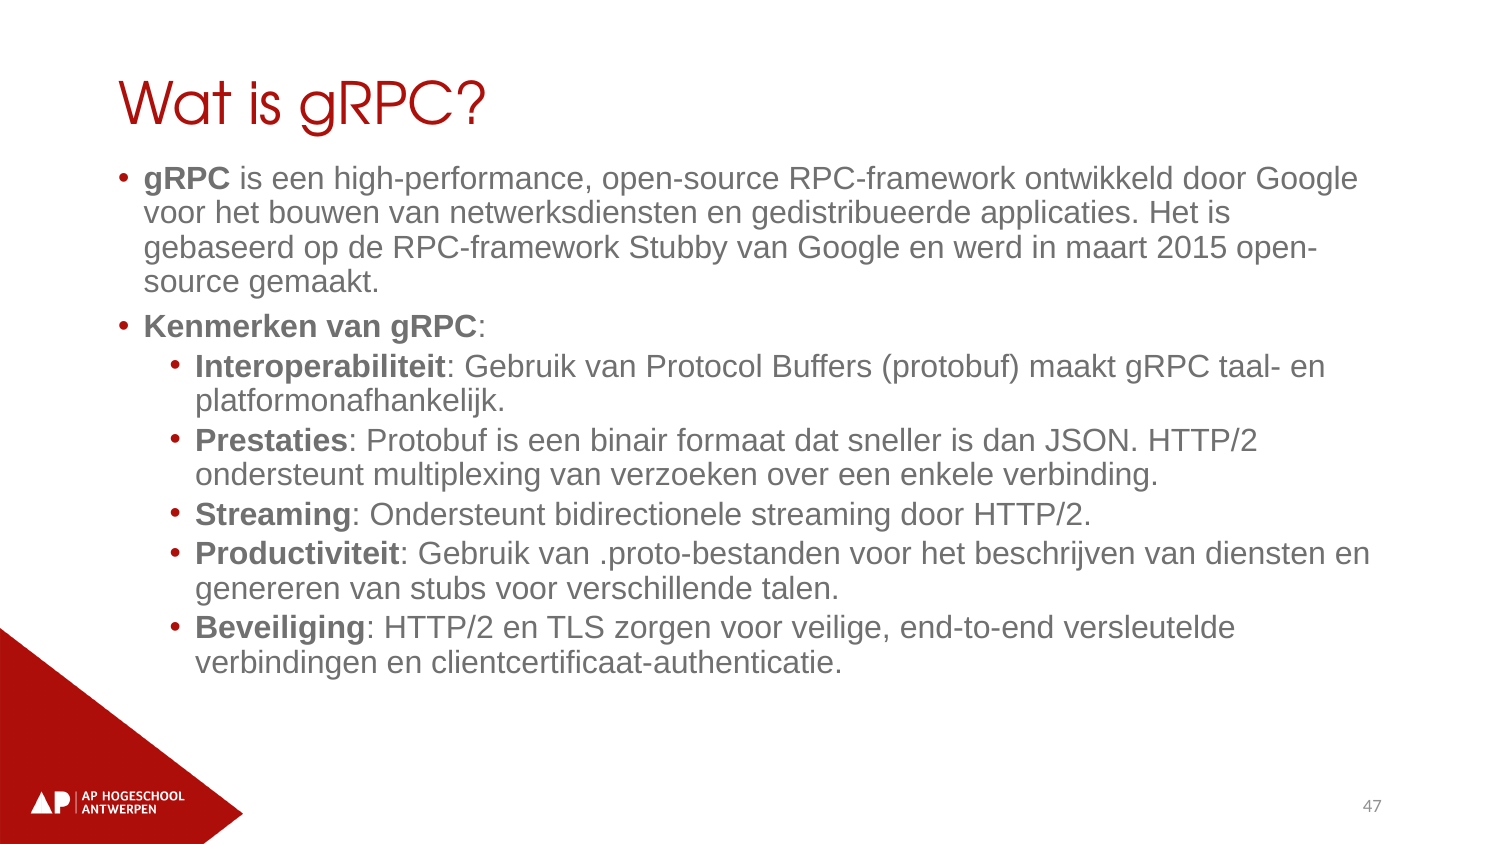

# Wat is gRPC?
gRPC is een high-performance, open-source RPC-framework ontwikkeld door Google voor het bouwen van netwerksdiensten en gedistribueerde applicaties. Het is gebaseerd op de RPC-framework Stubby van Google en werd in maart 2015 open-source gemaakt.
Kenmerken van gRPC:
Interoperabiliteit: Gebruik van Protocol Buffers (protobuf) maakt gRPC taal- en platformonafhankelijk.
Prestaties: Protobuf is een binair formaat dat sneller is dan JSON. HTTP/2 ondersteunt multiplexing van verzoeken over een enkele verbinding.
Streaming: Ondersteunt bidirectionele streaming door HTTP/2.
Productiviteit: Gebruik van .proto-bestanden voor het beschrijven van diensten en genereren van stubs voor verschillende talen.
Beveiliging: HTTP/2 en TLS zorgen voor veilige, end-to-end versleutelde verbindingen en clientcertificaat-authenticatie.

47